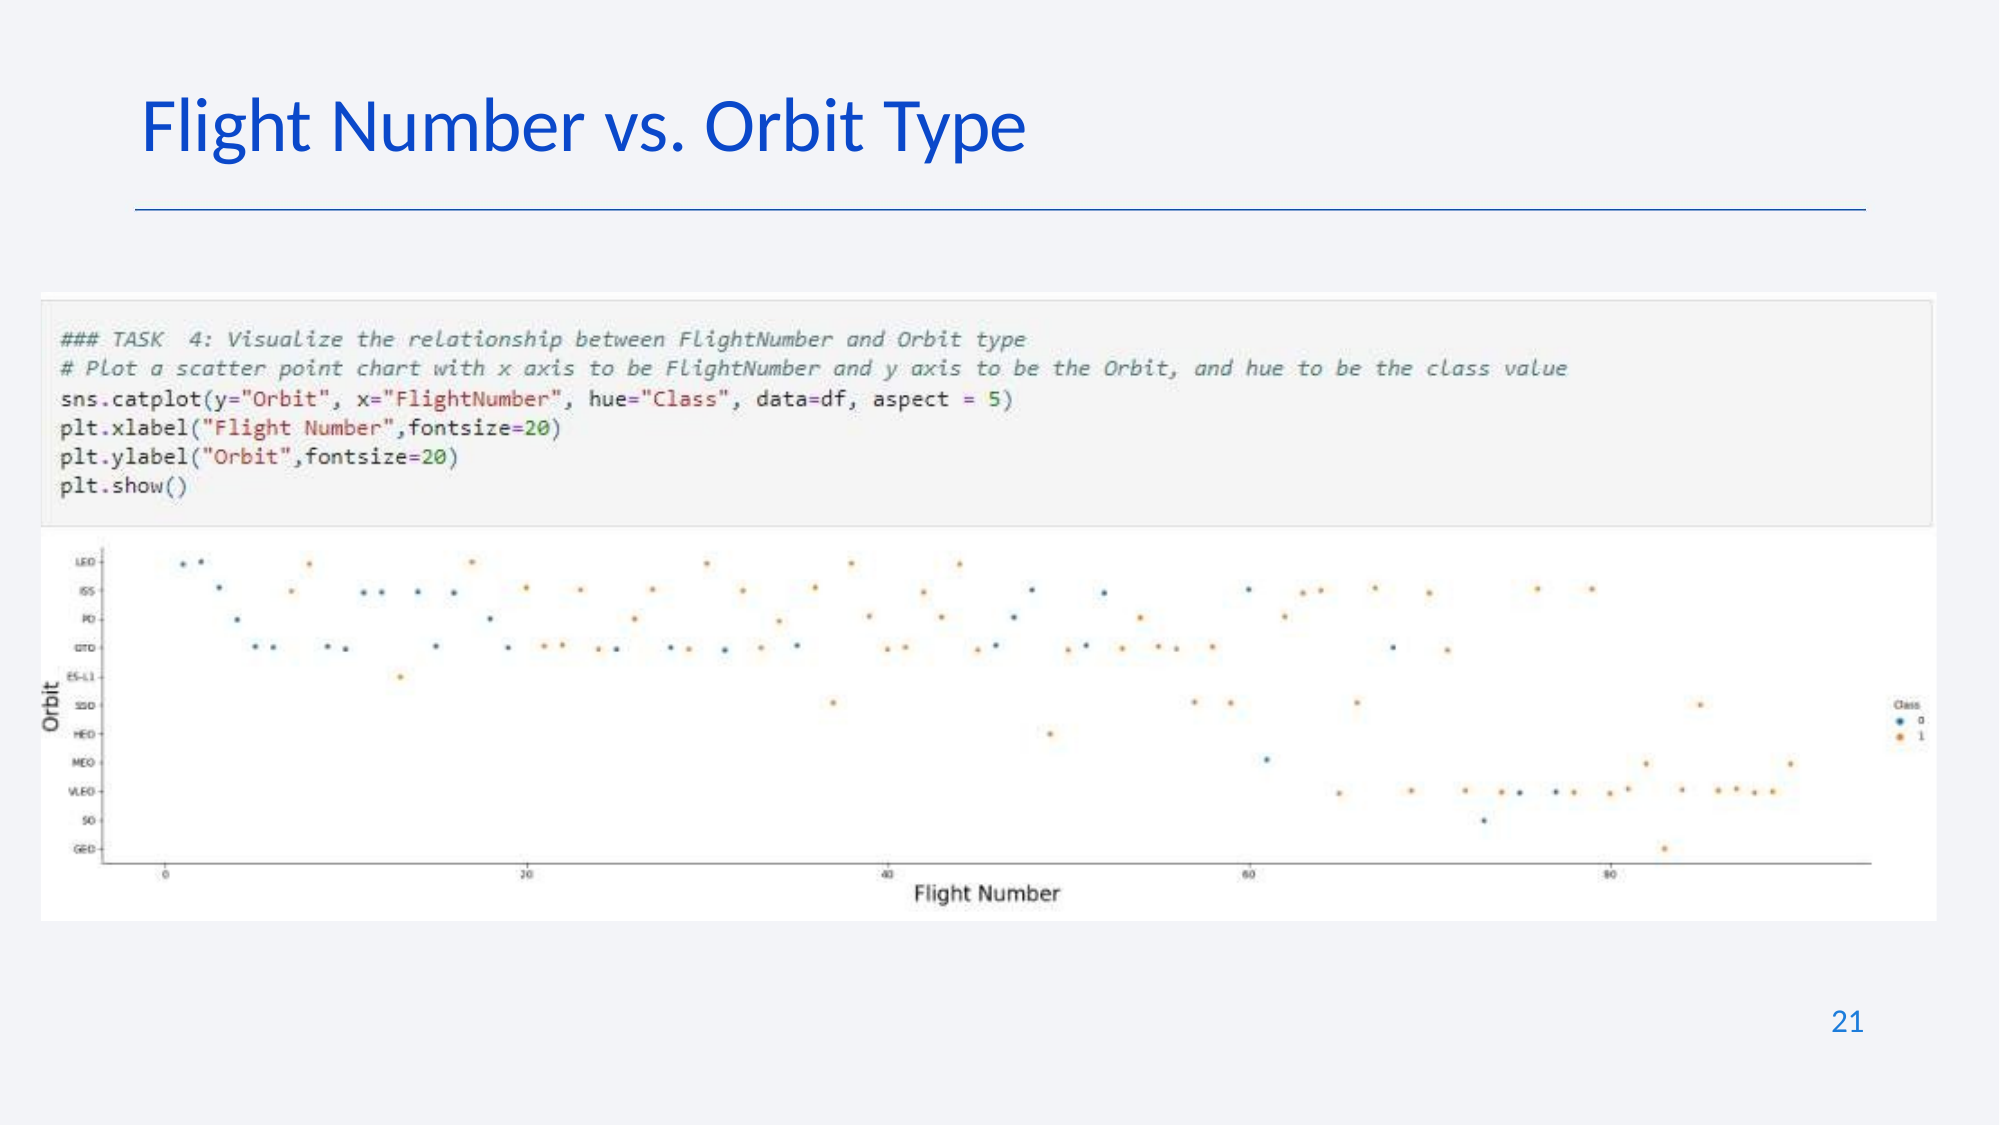

# Flight Number vs. Orbit Type

21